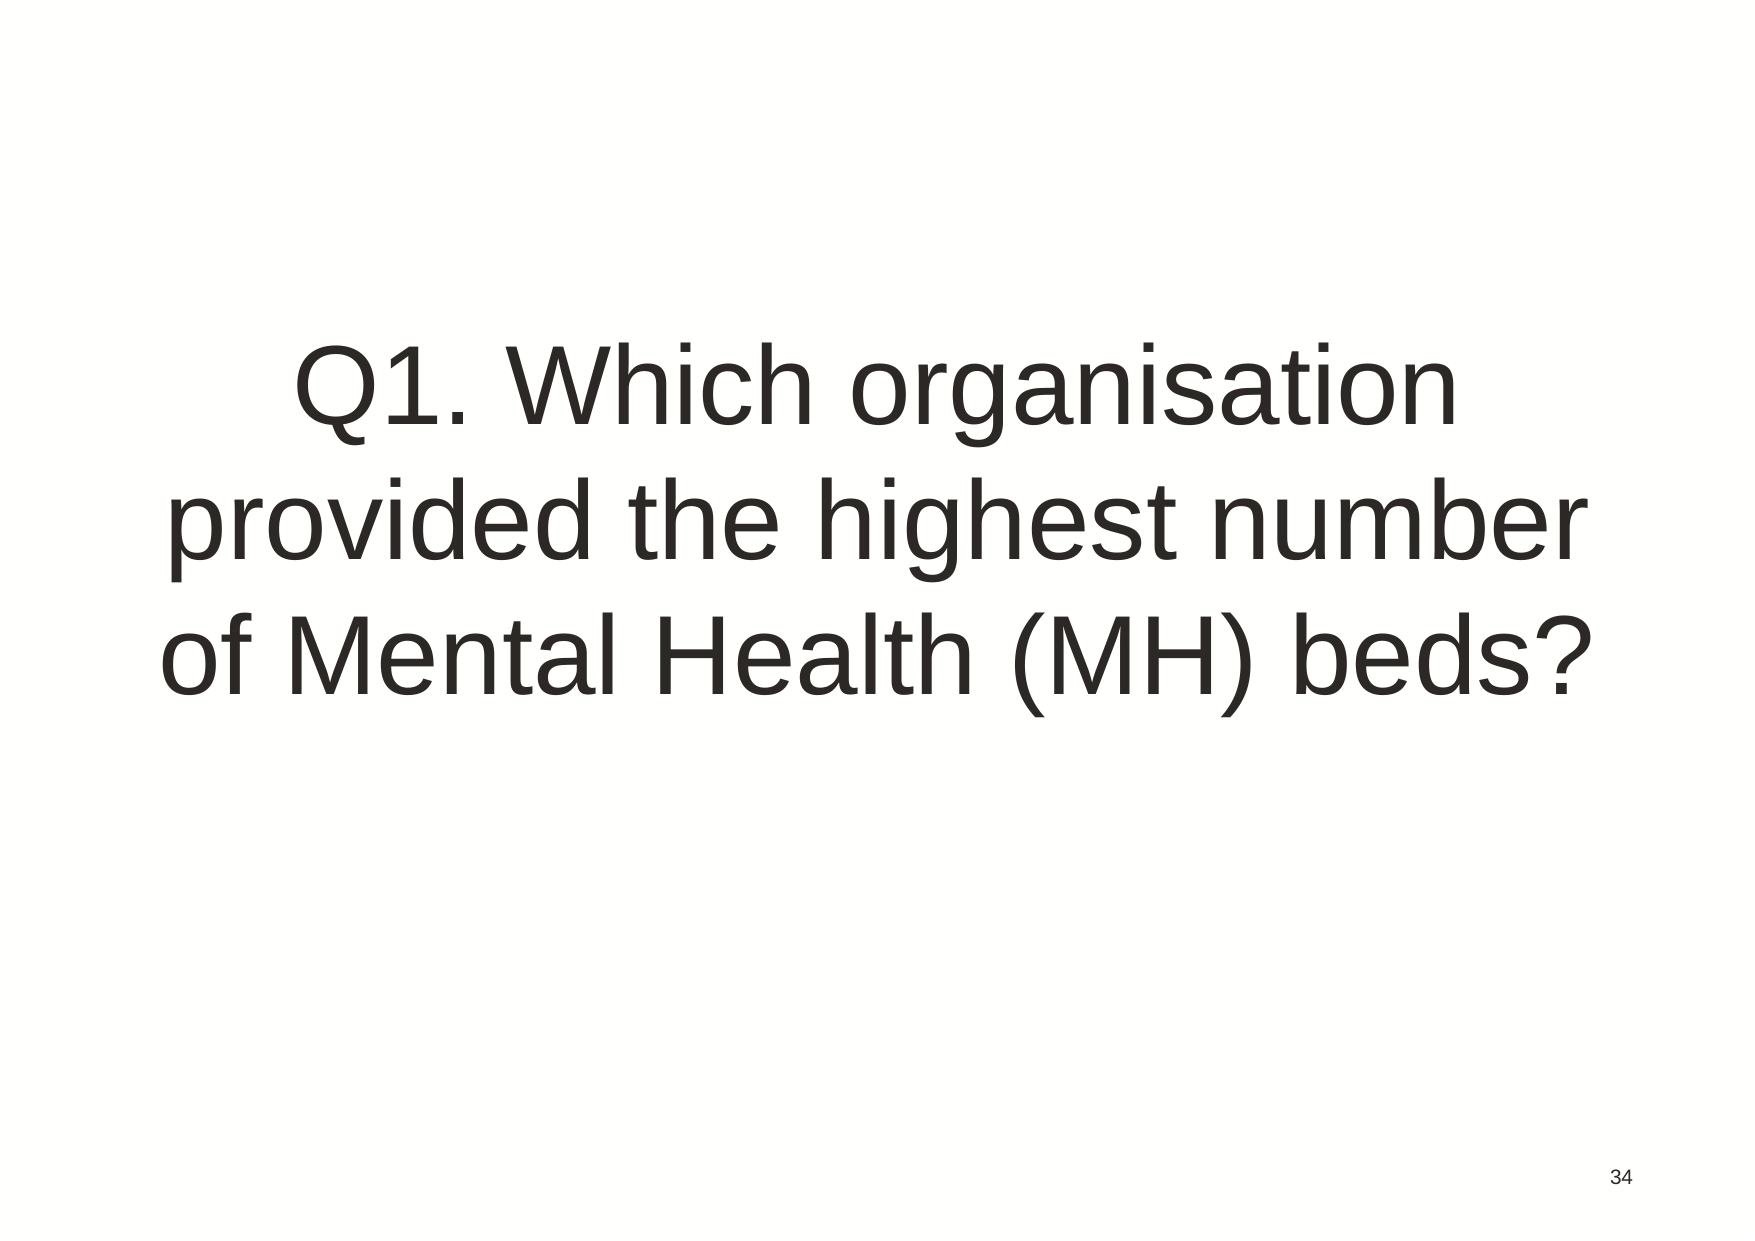

# Q1. Which organisation provided the highest number of Mental Health (MH) beds?

34